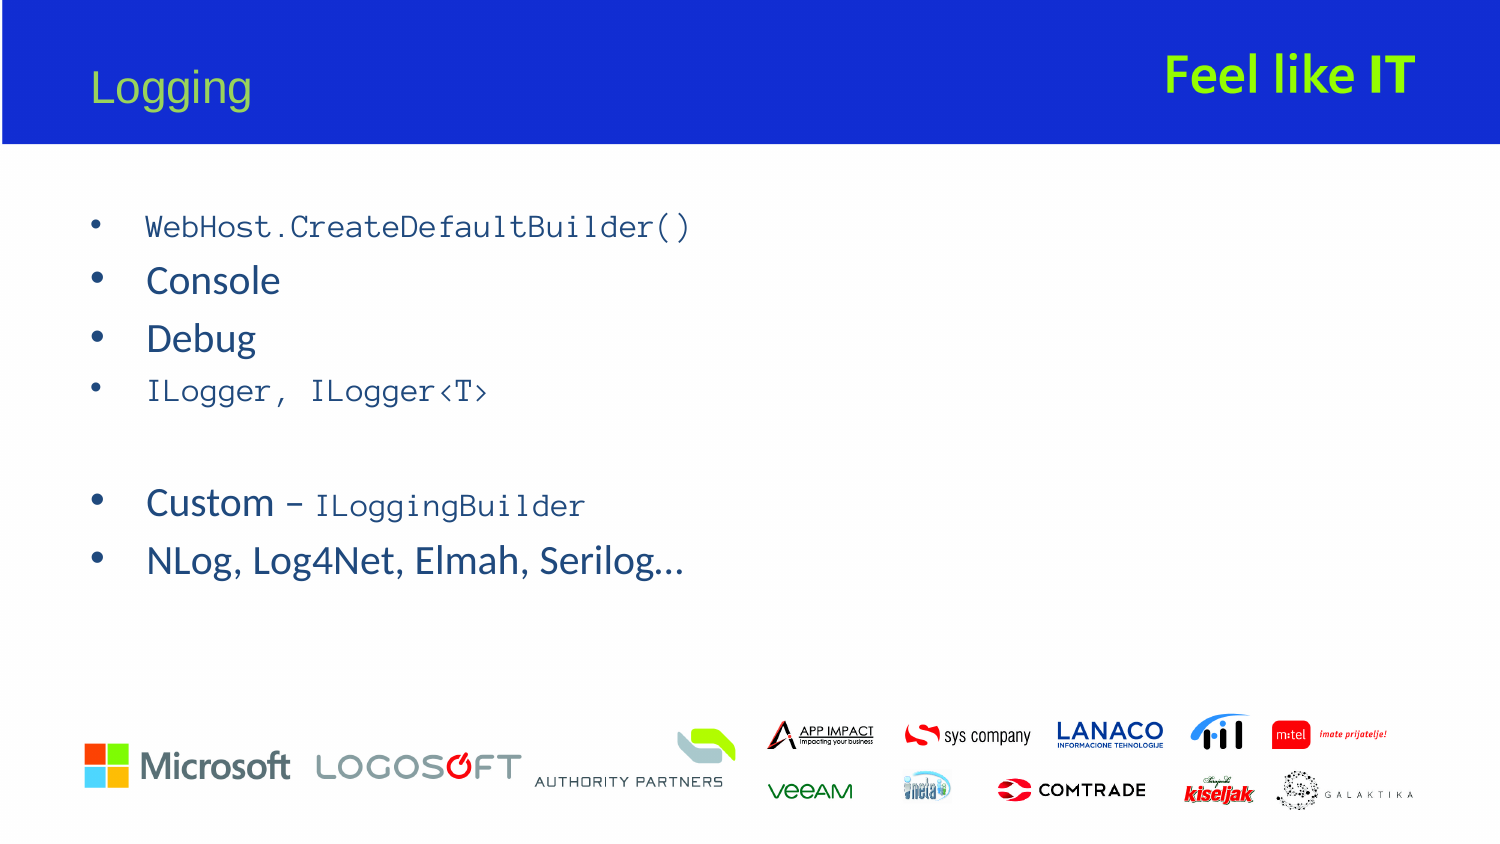

# Logging
WebHost.CreateDefaultBuilder()
Console
Debug
ILogger, ILogger<T>

Custom – ILoggingBuilder
NLog, Log4Net, Elmah, Serilog…